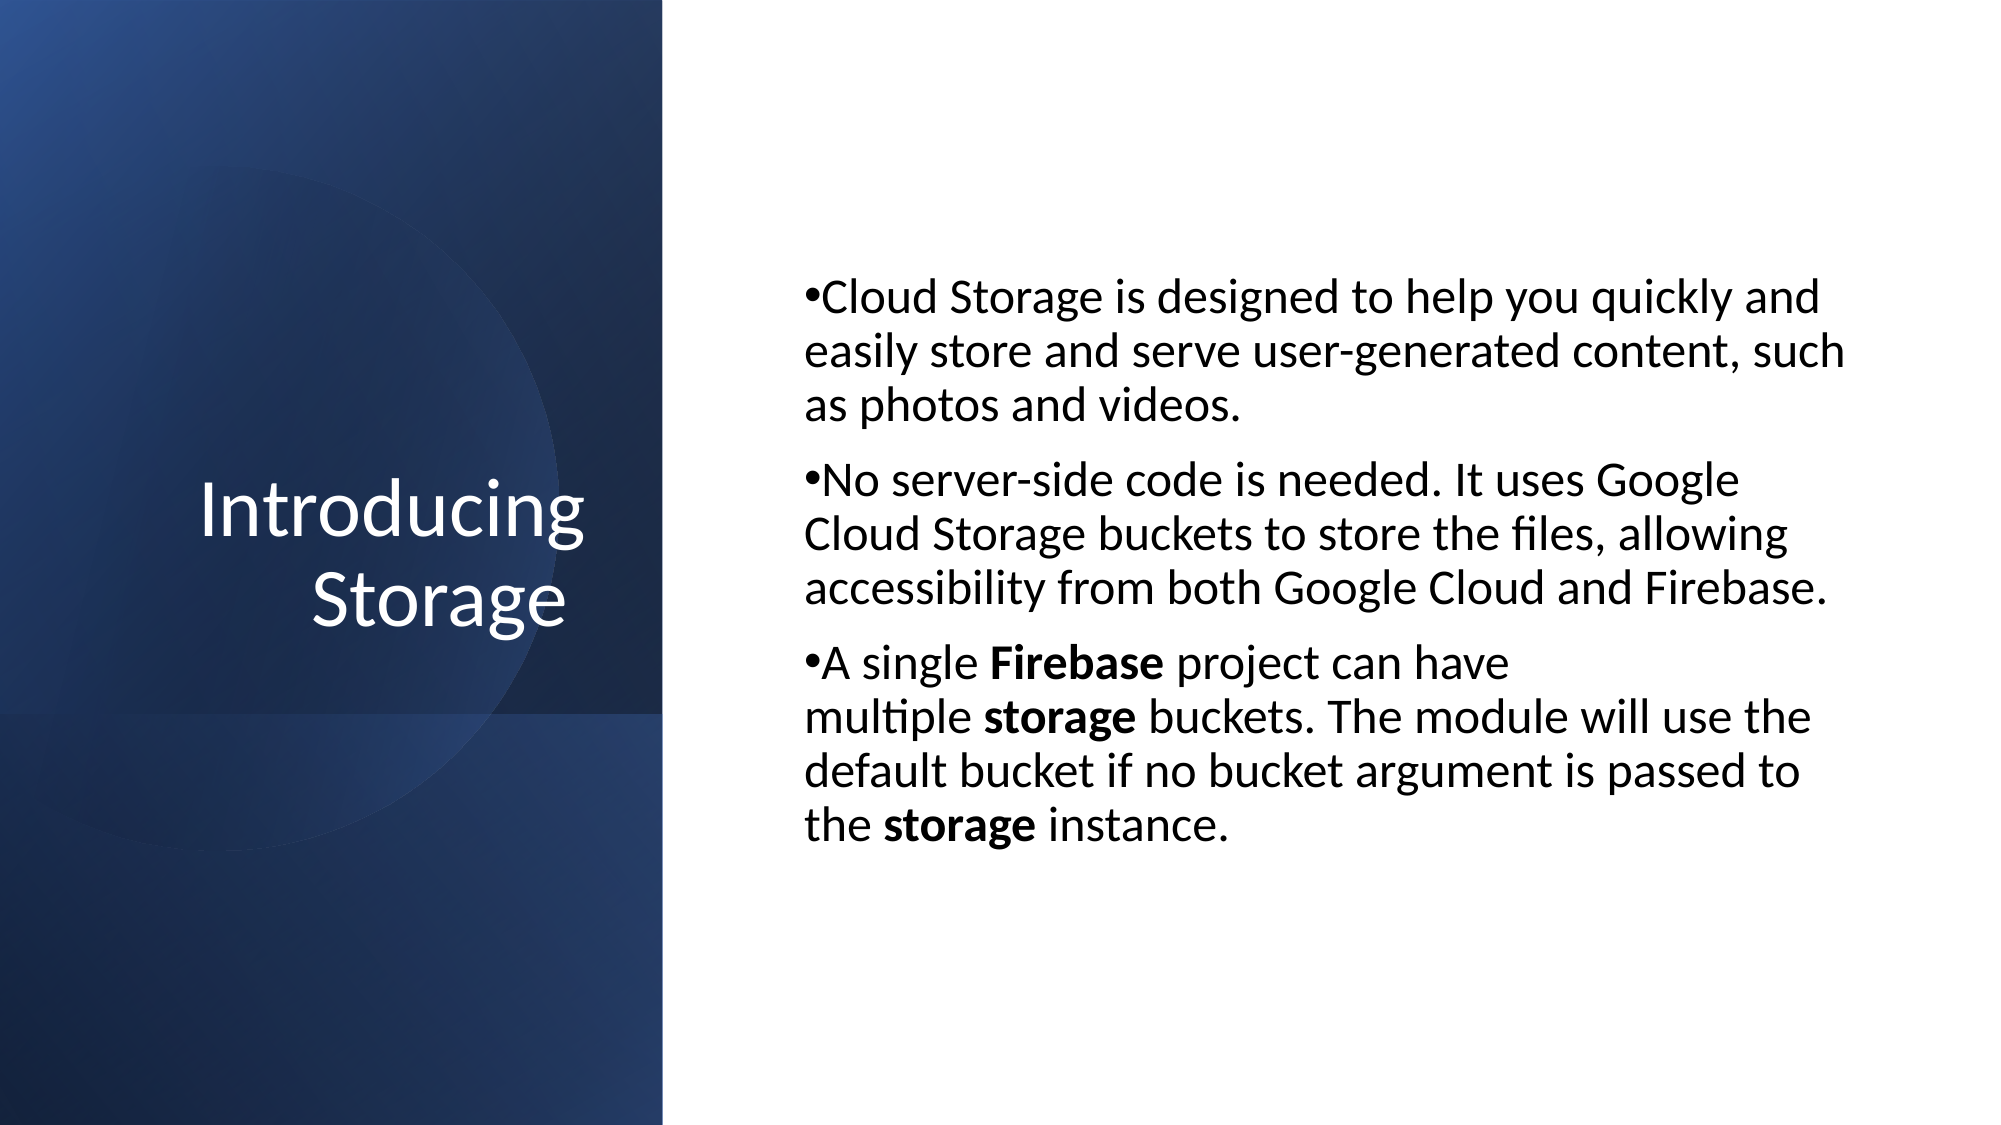

# Introducing Storage
Cloud Storage is designed to help you quickly and easily store and serve user-generated content, such as photos and videos.
No server-side code is needed. It uses Google Cloud Storage buckets to store the files, allowing accessibility from both Google Cloud and Firebase.
A single Firebase project can have multiple storage buckets. The module will use the default bucket if no bucket argument is passed to the storage instance.